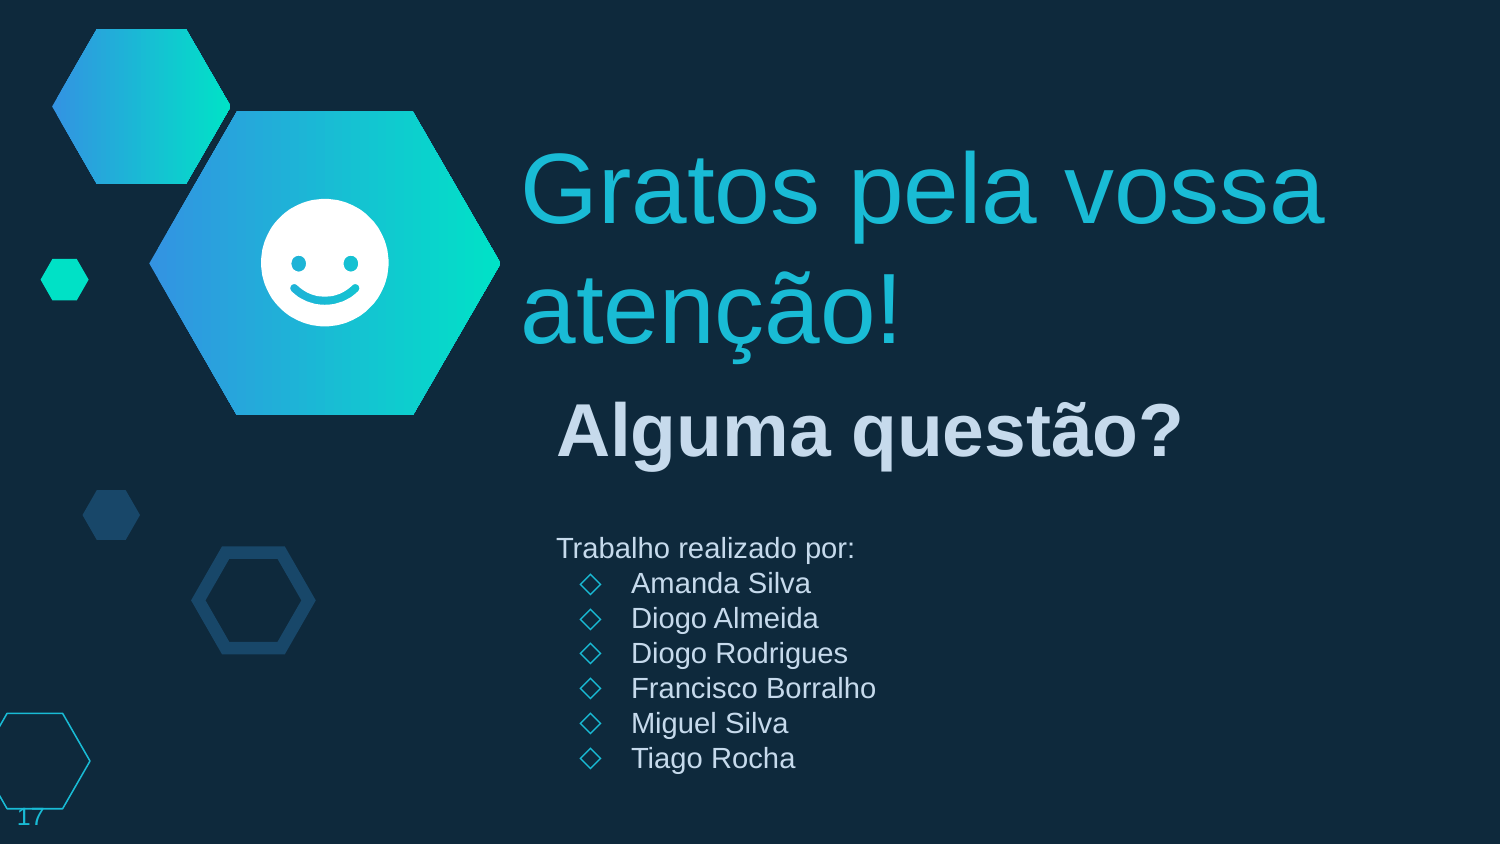

Gratos pela vossa atenção!

Alguma questão?

Trabalho realizado por:
Amanda Silva
Diogo Almeida
Diogo Rodrigues
Francisco Borralho
Miguel Silva
Tiago Rocha

17